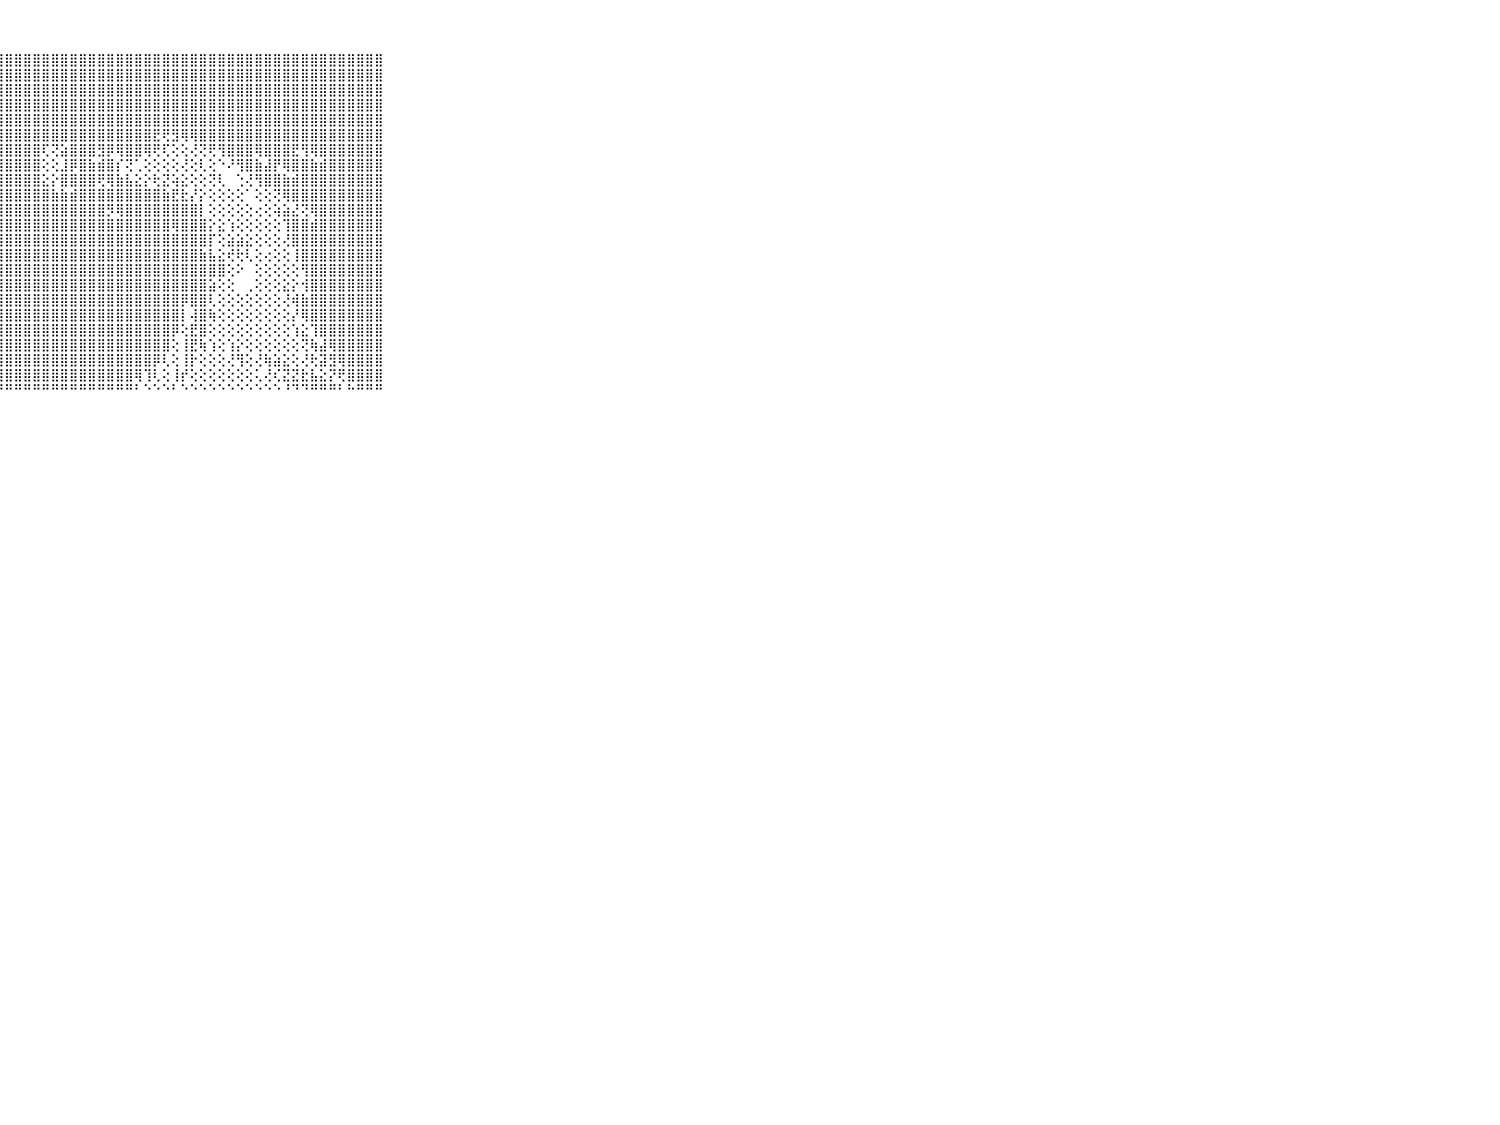

⠀⠀⠀⠀⠀⠀⠀⠀⠀⠀⠀⣿⣿⣿⣿⣿⣿⣿⣿⣿⣿⣿⣿⣿⣿⣿⣿⣿⣿⣿⣿⣿⣿⣿⣿⣿⣿⣿⣿⣿⣿⣿⣿⣿⣿⣿⣿⣿⣿⣿⣿⣿⣿⣿⣿⣿⣿⣿⣿⣿⣿⣿⣿⣿⣿⣿⣿⣿⣿⠀⠀⠀⠀⠀⠀⠀⠀⠀⠀⠀⠀
⠀⠀⠀⠀⠀⠀⠀⠀⠀⠀⠀⣿⣿⣿⣿⣿⣿⣿⣿⣿⣿⣿⣿⣿⣿⣿⣿⣿⣿⣿⣿⣿⣿⣿⣿⣿⣿⣿⣿⣿⣿⣿⣿⣿⣿⣿⣿⣿⣿⣿⣿⣿⣿⣿⣿⣿⣿⣿⣿⣿⣿⣿⣿⣿⣿⣿⣿⣿⣿⠀⠀⠀⠀⠀⠀⠀⠀⠀⠀⠀⠀
⠀⠀⠀⠀⠀⠀⠀⠀⠀⠀⠀⣿⣿⣿⣿⣿⣿⣿⣿⣿⣿⣿⣿⣿⣿⣿⣿⣿⣿⣿⣿⣿⣿⣿⣿⣿⣿⣿⣿⣿⣿⣿⣿⣿⣿⣿⣿⣿⣿⣿⣿⣿⣿⣿⣿⣿⣿⣿⣿⣿⣿⣿⣿⣿⣿⣿⣿⣿⣿⠀⠀⠀⠀⠀⠀⠀⠀⠀⠀⠀⠀
⠀⠀⠀⠀⠀⠀⠀⠀⠀⠀⠀⣿⣿⣿⣿⣿⣿⣿⣿⣿⣿⣿⣿⣿⣿⣿⣿⣿⣿⣿⣿⣿⣿⣿⣿⣿⣿⣿⣿⣿⣿⣿⣿⣿⣿⣿⣿⣿⣿⣿⣿⣿⣿⣿⣿⣿⣿⣿⣿⣿⣿⣿⣿⣿⣿⣿⣿⣿⣿⠀⠀⠀⠀⠀⠀⠀⠀⠀⠀⠀⠀
⠀⠀⠀⠀⠀⠀⠀⠀⠀⠀⠀⣿⣿⣿⣿⣿⣿⣿⣿⣿⣿⣿⣿⣿⣿⣿⣿⣿⣿⣿⣿⣿⣿⣿⣿⣿⣿⣿⣿⣿⣿⣿⣿⣿⣿⣿⣿⣿⣿⣿⣿⣿⣿⣿⣿⣿⣿⣿⣿⣿⣿⣿⣿⣿⣿⣿⣿⣿⣿⠀⠀⠀⠀⠀⠀⠀⠀⠀⠀⠀⠀
⠀⠀⠀⠀⠀⠀⠀⠀⠀⠀⠀⣿⣿⣿⣿⣿⣿⣿⣿⣿⣿⣿⣿⣿⣿⣿⣿⣿⣿⣿⣿⣿⣿⣿⣿⣿⣿⣿⣿⣿⣿⣿⣿⣿⣟⢟⣻⢿⢿⣿⣿⣿⣿⣿⣿⣿⣿⣿⣿⣿⣿⣿⣿⣿⣿⣿⣿⣿⣿⠀⠀⠀⠀⠀⠀⠀⠀⠀⠀⠀⠀
⠀⠀⠀⠀⠀⠀⠀⠀⠀⠀⠀⣿⣿⣿⣿⣿⣿⣿⣿⣿⣿⣿⣿⣿⣿⣿⣿⣿⣿⣿⣿⣿⢏⢝⣵⣿⣿⣿⣻⡿⢿⣿⣿⢿⢟⢏⢕⢕⢜⢝⢟⢻⣿⣿⣿⢿⣿⣿⣿⣟⢻⢿⣿⣿⣿⣿⣿⣿⣿⠀⠀⠀⠀⠀⠀⠀⠀⠀⠀⠀⠀
⠀⠀⠀⠀⠀⠀⠀⠀⠀⠀⠀⣿⣿⣿⣿⣿⣿⣿⣿⣿⣿⣿⣿⣿⣿⣿⣿⣿⣿⣿⣿⣿⢕⢕⣸⡿⣿⣷⣾⣿⡎⢝⢁⢕⢕⢕⢕⢜⢕⢇⢕⠑⠜⢻⣿⣷⣼⡟⢿⣿⣿⣷⣾⣿⣿⣿⣿⣿⣿⠀⠀⠀⠀⠀⠀⠀⠀⠀⠀⠀⠀
⠀⠀⠀⠀⠀⠀⠀⠀⠀⠀⠀⣿⣿⣿⣿⣿⣿⣿⣿⣿⣿⣿⣿⣿⣿⣿⣿⣿⣿⣿⣿⣿⣕⡕⣿⣿⣿⣿⢟⢿⣷⣧⣕⡕⢗⣝⢵⣕⢕⢕⢝⢇⠀⢑⢜⢻⣿⣿⣷⣾⣿⣿⣿⣿⣿⣿⣿⣿⣿⠀⠀⠀⠀⠀⠀⠀⠀⠀⠀⠀⠀
⠀⠀⠀⠀⠀⠀⠀⠀⠀⠀⠀⣿⣿⣿⣿⣿⣿⣿⣿⣿⣿⣿⣿⣿⣿⣿⣿⣿⣿⣿⣿⣿⣿⣷⣷⣾⣿⣿⣿⣿⣿⣿⣿⣿⣿⣷⣟⣗⡜⡕⢕⢕⢕⢕⠁⢕⢕⢝⢿⣿⣿⣿⣿⣿⣿⣿⣿⣿⣿⠀⠀⠀⠀⠀⠀⠀⠀⠀⠀⠀⠀
⠀⠀⠀⠀⠀⠀⠀⠀⠀⠀⠀⣿⣿⣿⣿⣿⣿⣿⣿⣿⣿⣿⣿⣿⣿⣿⣿⣿⣿⣿⣿⣿⣿⣿⣿⣿⣿⣿⣿⡻⢿⣿⣿⣿⣿⣿⣿⣿⣿⡇⢕⢕⢕⢕⢕⢔⢕⢵⣵⣜⢝⢿⣿⣿⣿⣿⣿⣿⣿⠀⠀⠀⠀⠀⠀⠀⠀⠀⠀⠀⠀
⠀⠀⠀⠀⠀⠀⠀⠀⠀⠀⠀⣿⣿⣿⣿⣿⣿⣿⣿⣿⣿⣿⣿⣿⣿⣿⣿⣿⣿⣿⣿⣿⣿⣿⣿⣿⣿⣿⣿⣿⣿⣿⣿⣿⣿⣿⢿⣿⣿⣿⡕⣕⢱⢕⢕⢕⢕⢕⢹⣿⣿⣾⣿⣿⣿⣿⣿⣿⣿⠀⠀⠀⠀⠀⠀⠀⠀⠀⠀⠀⠀
⠀⠀⠀⠀⠀⠀⠀⠀⠀⠀⠀⣿⣿⣿⣿⣿⣿⣿⣿⣿⣿⣿⣿⣿⣿⣿⣿⣿⣿⣿⣿⣿⣿⣿⣿⣿⣿⣿⣿⣿⣿⣿⣿⣿⣿⣿⣿⣿⣿⣿⡏⢕⣵⣵⣕⢕⢕⢕⢜⣿⣿⣿⣿⣿⣿⣿⣿⣿⣿⠀⠀⠀⠀⠀⠀⠀⠀⠀⠀⠀⠀
⠀⠀⠀⠀⠀⠀⠀⠀⠀⠀⠀⣿⣿⣿⣿⣿⣿⣿⣿⣿⣿⣿⣿⣿⣿⣿⣿⣿⣿⣿⣿⣿⣿⣿⣿⣿⣿⣿⣿⣿⣿⣿⣿⣿⣿⣿⣿⣿⣿⣷⣧⣕⢞⢗⢇⢕⢔⢕⢕⢸⣿⣿⣿⣿⣿⣿⣿⣿⣿⠀⠀⠀⠀⠀⠀⠀⠀⠀⠀⠀⠀
⠀⠀⠀⠀⠀⠀⠀⠀⠀⠀⠀⣿⣿⣿⣿⣿⣿⣿⣿⣿⣿⣿⣿⣿⣿⣿⣿⣿⣿⣿⣿⣿⣿⣿⣿⣿⣿⣿⣿⣿⣿⣿⣿⣿⣿⣿⣿⣿⣿⣿⣿⣿⢕⠕⠀⢕⢕⢕⢕⢕⢻⣿⣿⣿⣿⣿⣿⣿⣿⠀⠀⠀⠀⠀⠀⠀⠀⠀⠀⠀⠀
⠀⠀⠀⠀⠀⠀⠀⠀⠀⠀⠀⣿⣿⣿⣿⣿⣿⣿⣿⣿⣿⣿⣿⣿⣿⣿⣿⣿⣿⣿⣿⣿⣿⣿⣿⣿⣿⣿⣿⣿⣿⣿⣿⣿⣿⣿⣿⣿⣿⣿⣵⢕⢕⠀⢀⢕⢕⢕⣕⡕⢺⣿⣿⣿⣿⣿⣿⣿⣿⠀⠀⠀⠀⠀⠀⠀⠀⠀⠀⠀⠀
⠀⠀⠀⠀⠀⠀⠀⠀⠀⠀⠀⣿⣿⣿⣿⣿⣿⣿⣿⣿⣿⣿⣿⣿⣿⣿⣿⣿⣿⣿⣿⣿⣿⣿⣿⣿⣿⣿⣿⣿⣿⣿⣿⣿⣿⣿⣿⡿⣿⣿⢇⢕⢕⢕⢕⢕⢕⢕⢜⢾⣷⣿⣿⣿⣿⣿⣿⣿⣿⠀⠀⠀⠀⠀⠀⠀⠀⠀⠀⠀⠀
⠀⠀⠀⠀⠀⠀⠀⠀⠀⠀⠀⣿⣿⣿⣿⣿⣿⣿⣿⣿⣿⣿⣿⣿⣿⣿⣿⣿⣿⣿⣿⣿⣿⣿⣿⣿⣿⣿⣿⣿⣿⣿⣿⣿⣿⣿⣿⡇⢼⣿⢷⢕⢕⢕⢕⢕⢕⢕⢕⡜⢿⣿⣿⣿⣿⣿⣿⣿⣿⠀⠀⠀⠀⠀⠀⠀⠀⠀⠀⠀⠀
⠀⠀⠀⠀⠀⠀⠀⠀⠀⠀⠀⣿⣿⣿⣿⣿⣿⣿⣿⣿⣿⣿⣿⣿⣿⣿⣿⣿⣿⣿⣿⣿⣿⣿⣿⣿⣿⣿⣿⣿⣿⣿⣿⣿⣿⣿⡿⢕⣟⣿⢕⢕⢕⢕⢕⢕⢕⢕⢕⢱⣕⢹⣿⣿⣿⣿⣿⣿⣿⠀⠀⠀⠀⠀⠀⠀⠀⠀⠀⠀⠀
⠀⠀⠀⠀⠀⠀⠀⠀⠀⠀⠀⣿⣿⣿⣿⣿⣿⣿⣿⣿⣿⣿⣿⣿⣿⣿⣿⣿⣿⣿⣿⣿⣿⣿⣿⣿⣿⣿⣿⣿⣿⣿⣿⣿⣿⣿⢕⢸⣟⢷⢱⢕⢱⡕⢕⢕⢕⢕⢕⢕⢝⢷⣼⢿⣿⣿⣿⣿⣿⠀⠀⠀⠀⠀⠀⠀⠀⠀⠀⠀⠀
⠀⠀⠀⠀⠀⠀⠀⠀⠀⠀⠀⣿⣿⣿⣿⣿⣿⣿⣿⣿⣿⣿⣿⣿⣿⣿⣿⣿⣿⣿⣿⣿⣿⣿⣿⣿⣿⣿⣿⣿⣿⣿⣿⣿⡿⢇⢕⢸⡗⢕⢕⢕⢜⢻⢕⢜⢷⣵⣕⢕⢜⢗⣽⣻⢿⣿⣿⣿⣿⠀⠀⠀⠀⠀⠀⠀⠀⠀⠀⠀⠀
⠀⠀⠀⠀⠀⠀⠀⠀⠀⠀⠀⣿⣿⣿⣿⣿⣿⣿⣿⣿⣿⣿⣿⣿⣿⣿⣿⣿⣿⣿⣿⣿⣿⣿⣿⣿⣿⣿⣿⣿⣿⣿⢿⢹⢇⢕⢸⡞⢕⢕⢕⢕⢕⢕⢕⢅⢜⢎⣝⣝⣗⣧⣕⡝⢟⣿⣿⣿⣿⠀⠀⠀⠀⠀⠀⠀⠀⠀⠀⠀⠀
⠀⠀⠀⠀⠀⠀⠀⠀⠀⠀⠀⠛⠛⠛⠛⠛⠛⠛⠛⠛⠛⠛⠛⠛⠛⠛⠛⠛⠛⠛⠛⠛⠛⠛⠛⠛⠛⠛⠛⠛⠛⠛⠃⠑⠑⠑⠃⠑⠑⠑⠑⠑⠑⠑⠑⠑⠑⠑⠘⠙⠙⠛⠛⠛⠃⠓⠛⠛⠛⠀⠀⠀⠀⠀⠀⠀⠀⠀⠀⠀⠀